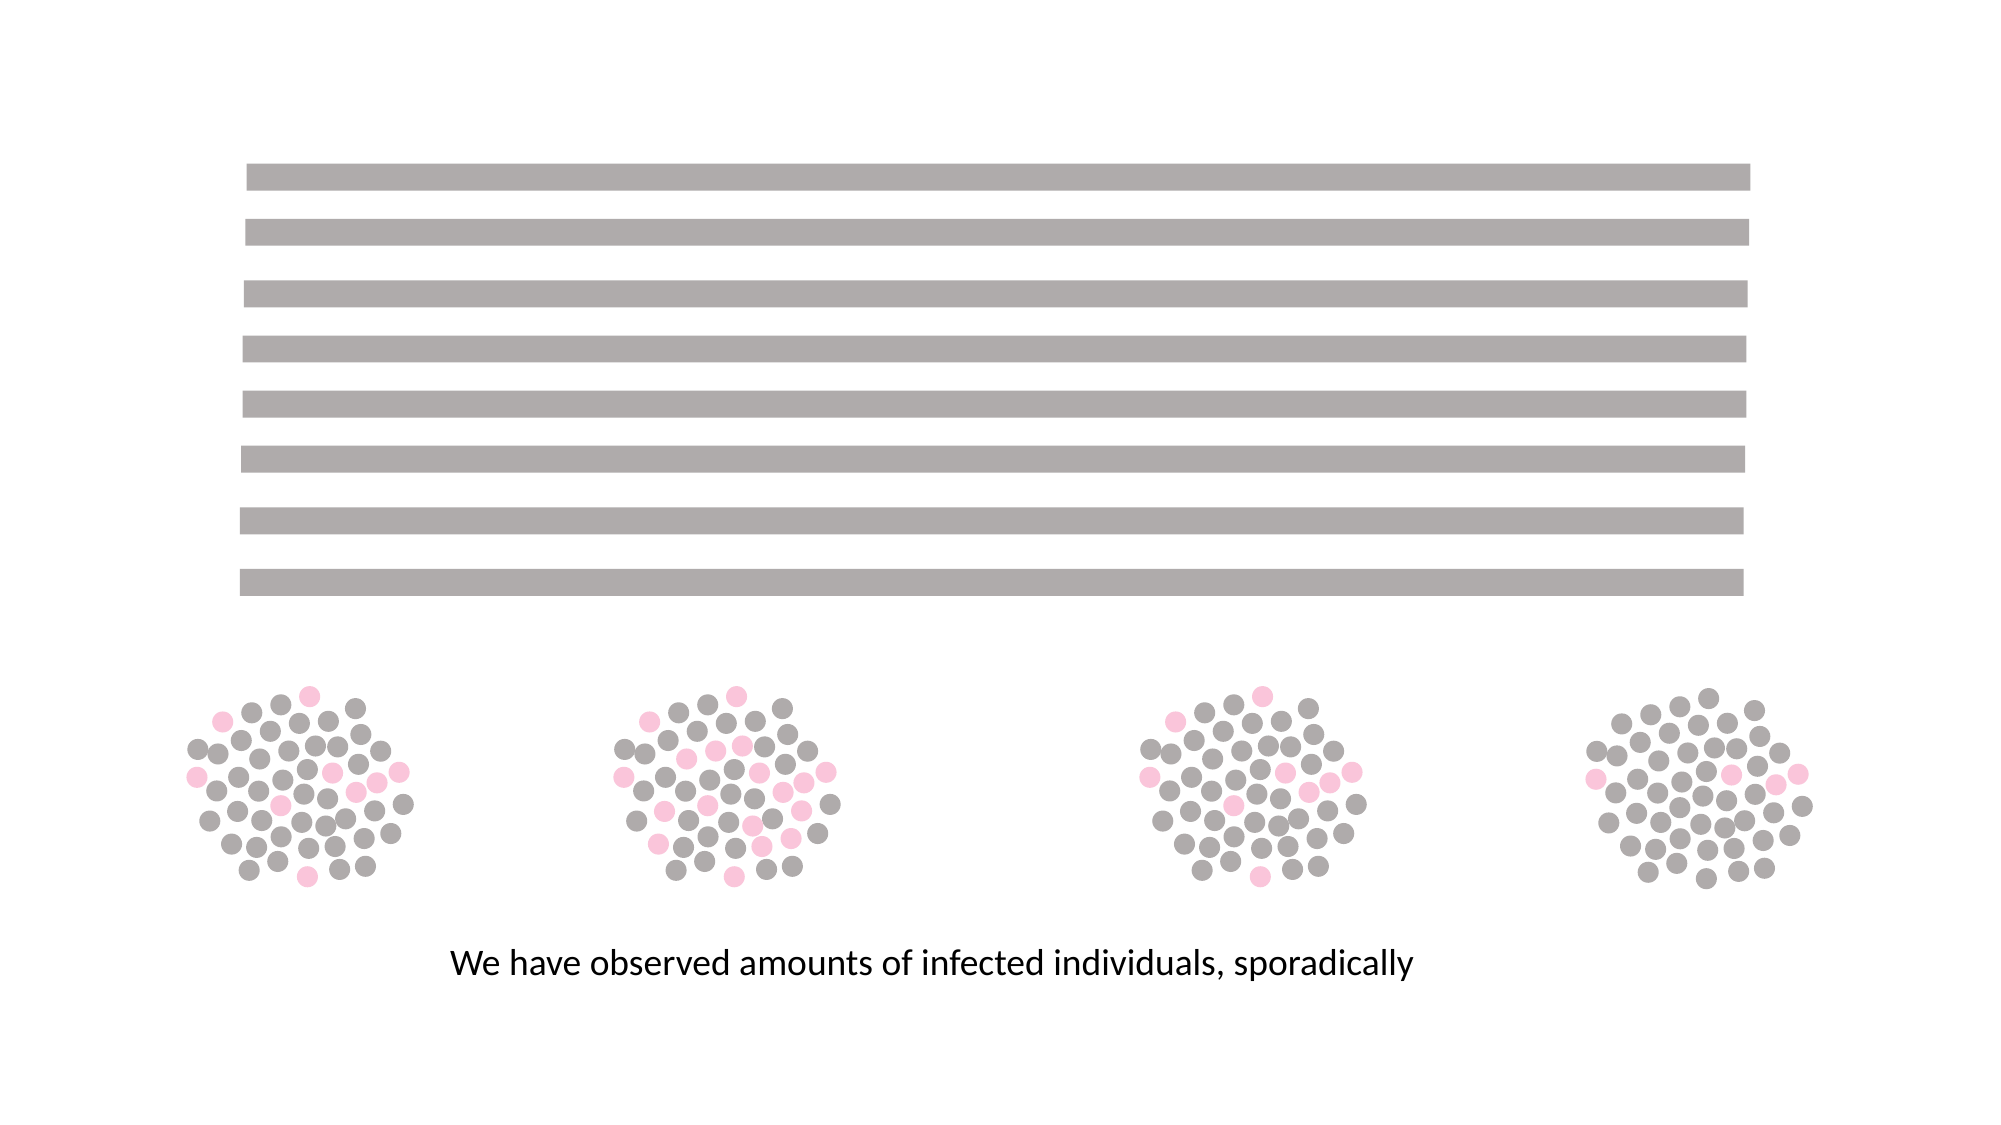

We have observed amounts of infected individuals, sporadically